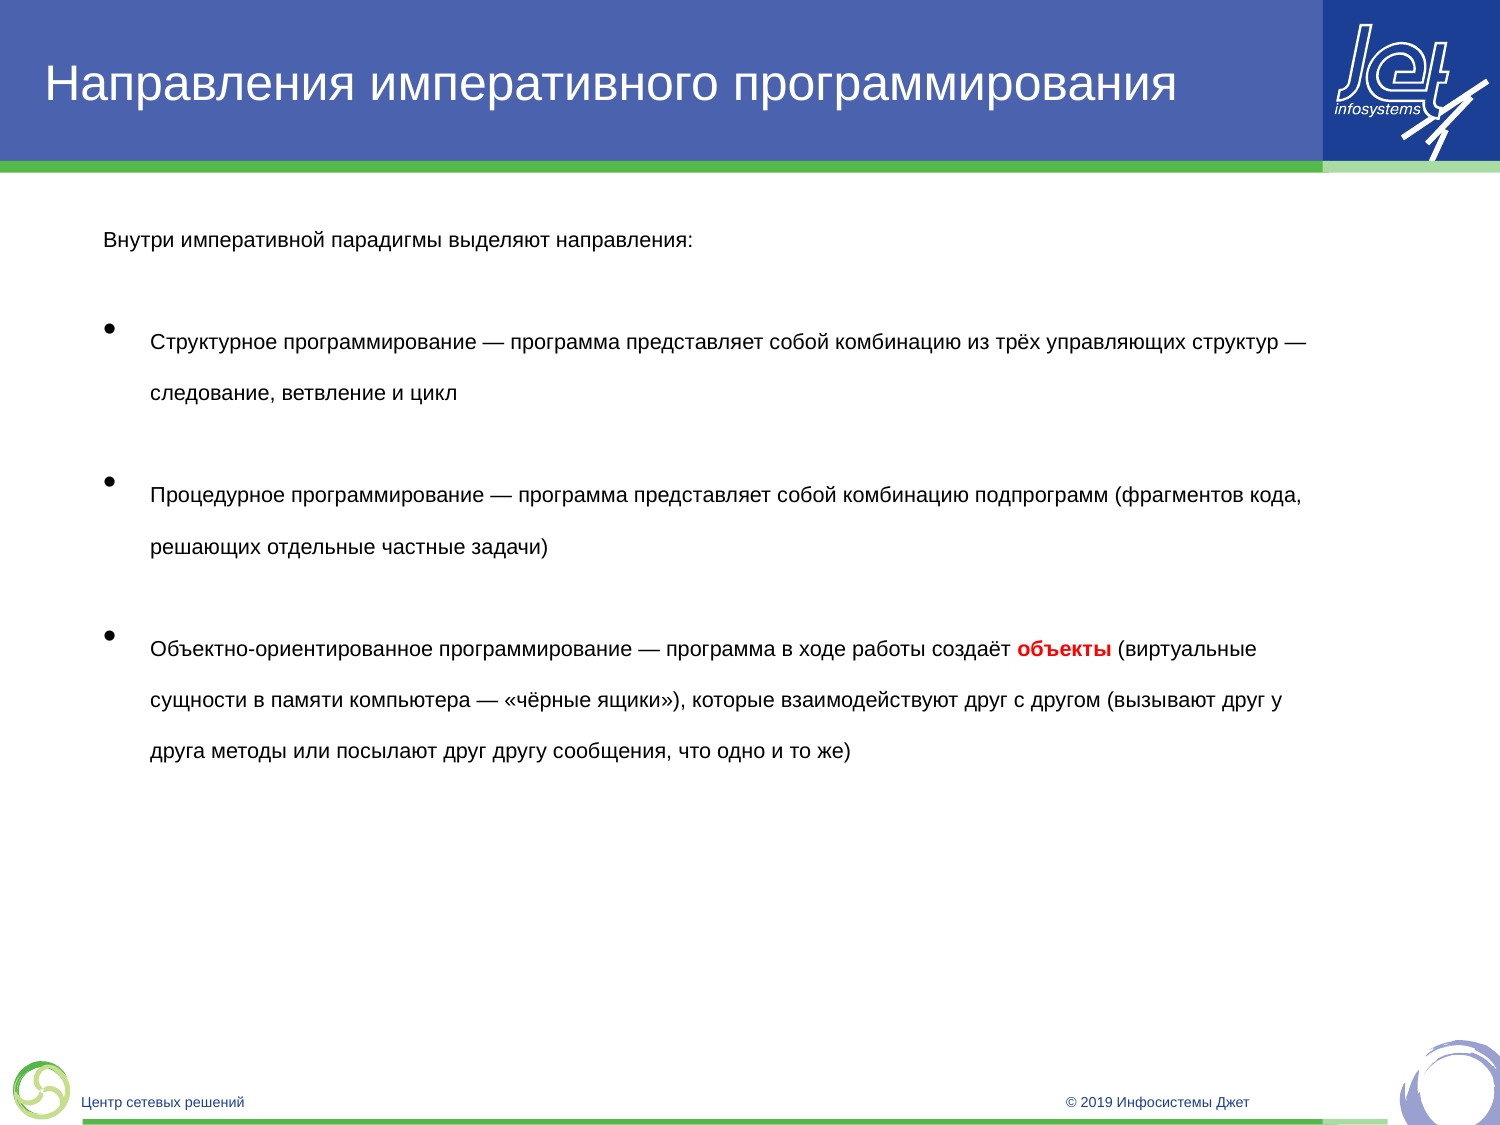

# Направления императивного программирования
Внутри императивной парадигмы выделяют направления:

Структурное программирование — программа представляет собой комбинацию из трёх управляющих структур — следование, ветвление и цикл

Процедурное программирование — программа представляет собой комбинацию подпрограмм (фрагментов кода, решающих отдельные частные задачи)

Объектно-ориентированное программирование — программа в ходе работы создаёт объекты (виртуальные сущности в памяти компьютера — «чёрные ящики»), которые взаимодействуют друг с другом (вызывают друг у друга методы или посылают друг другу сообщения, что одно и то же)